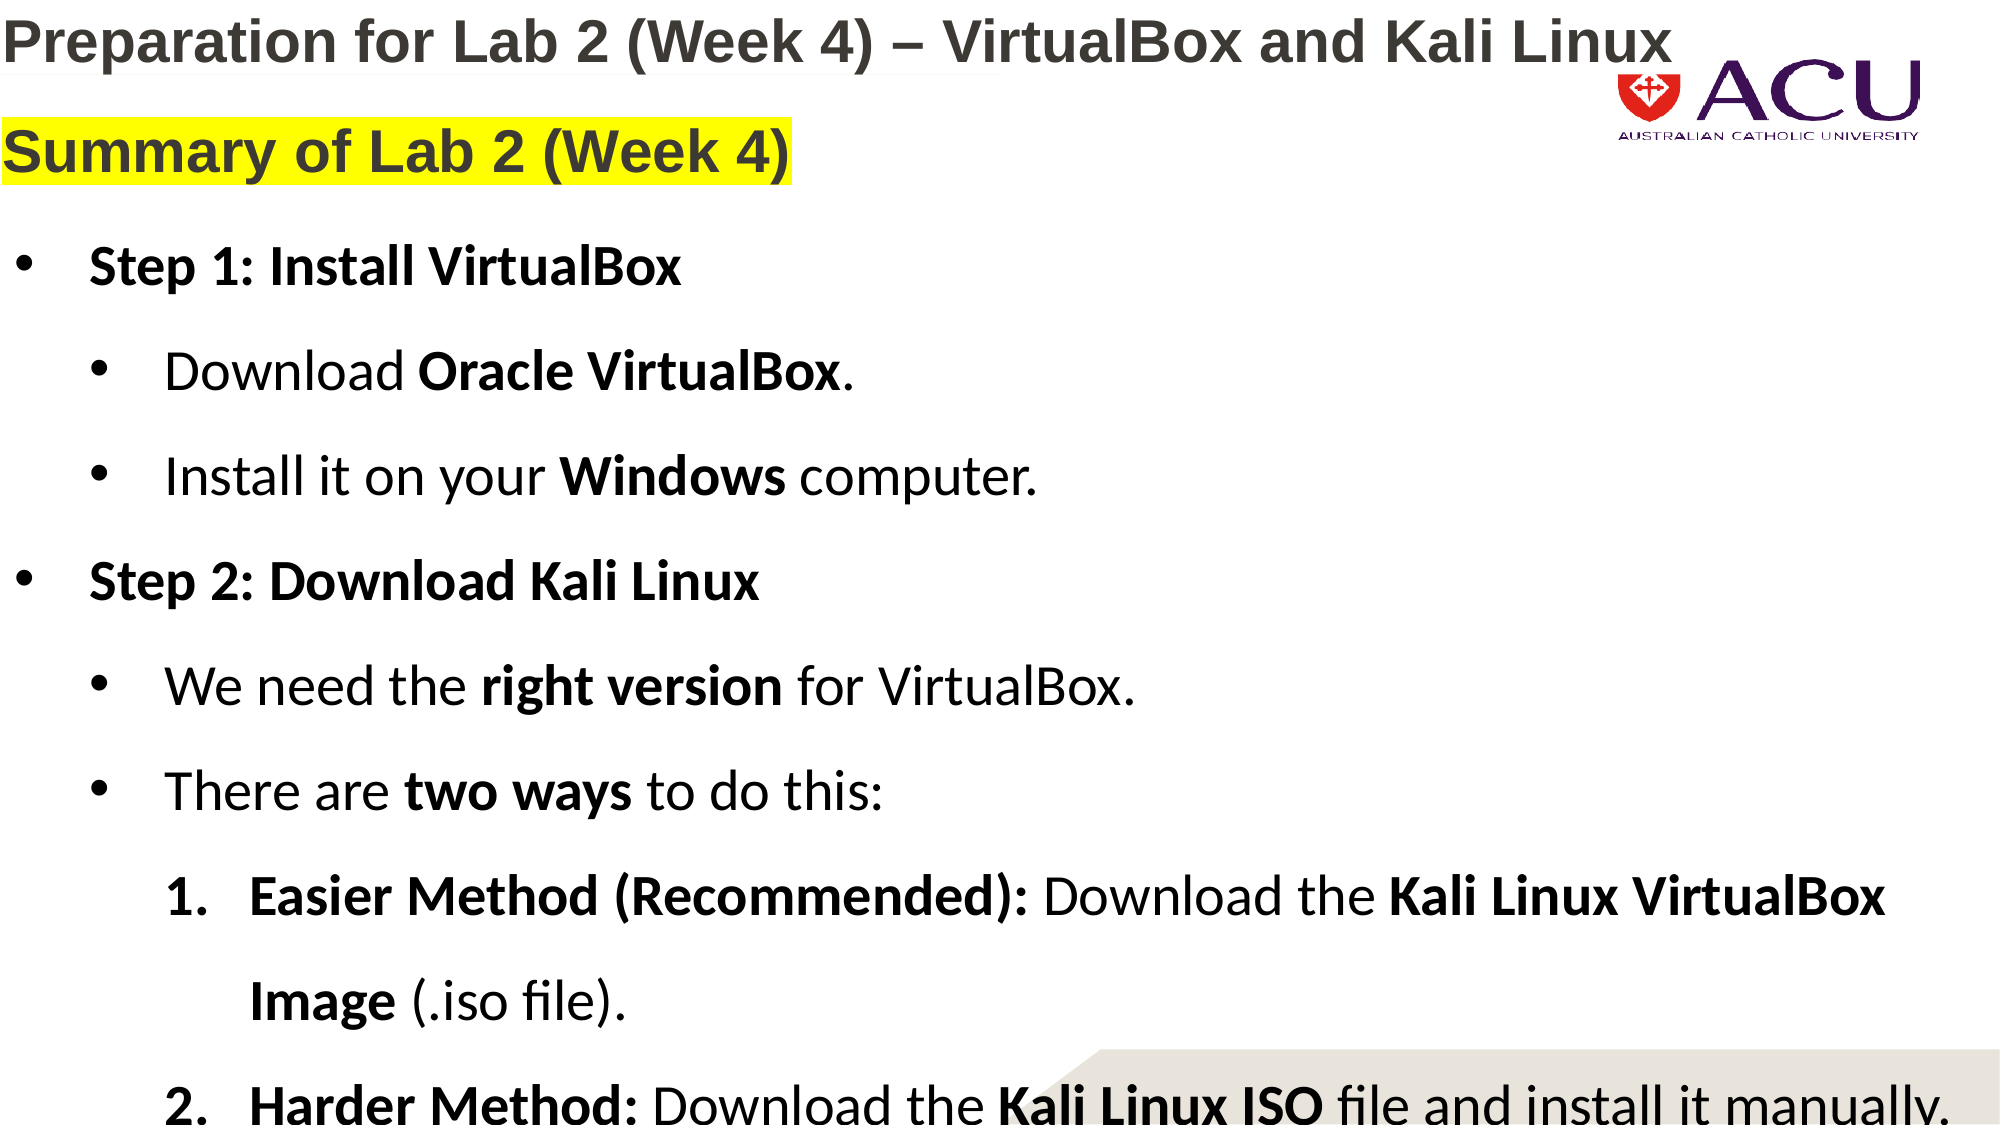

Preparation for Lab 2 (Week 4) – VirtualBox and Kali Linux
# Summary of Lab 2 (Week 4)
Step 1: Install VirtualBox
Download Oracle VirtualBox.
Install it on your Windows computer.
Step 2: Download Kali Linux
We need the right version for VirtualBox.
There are two ways to do this:
Easier Method (Recommended): Download the Kali Linux VirtualBox Image (.iso file).
Harder Method: Download the Kali Linux ISO file and install it manually.